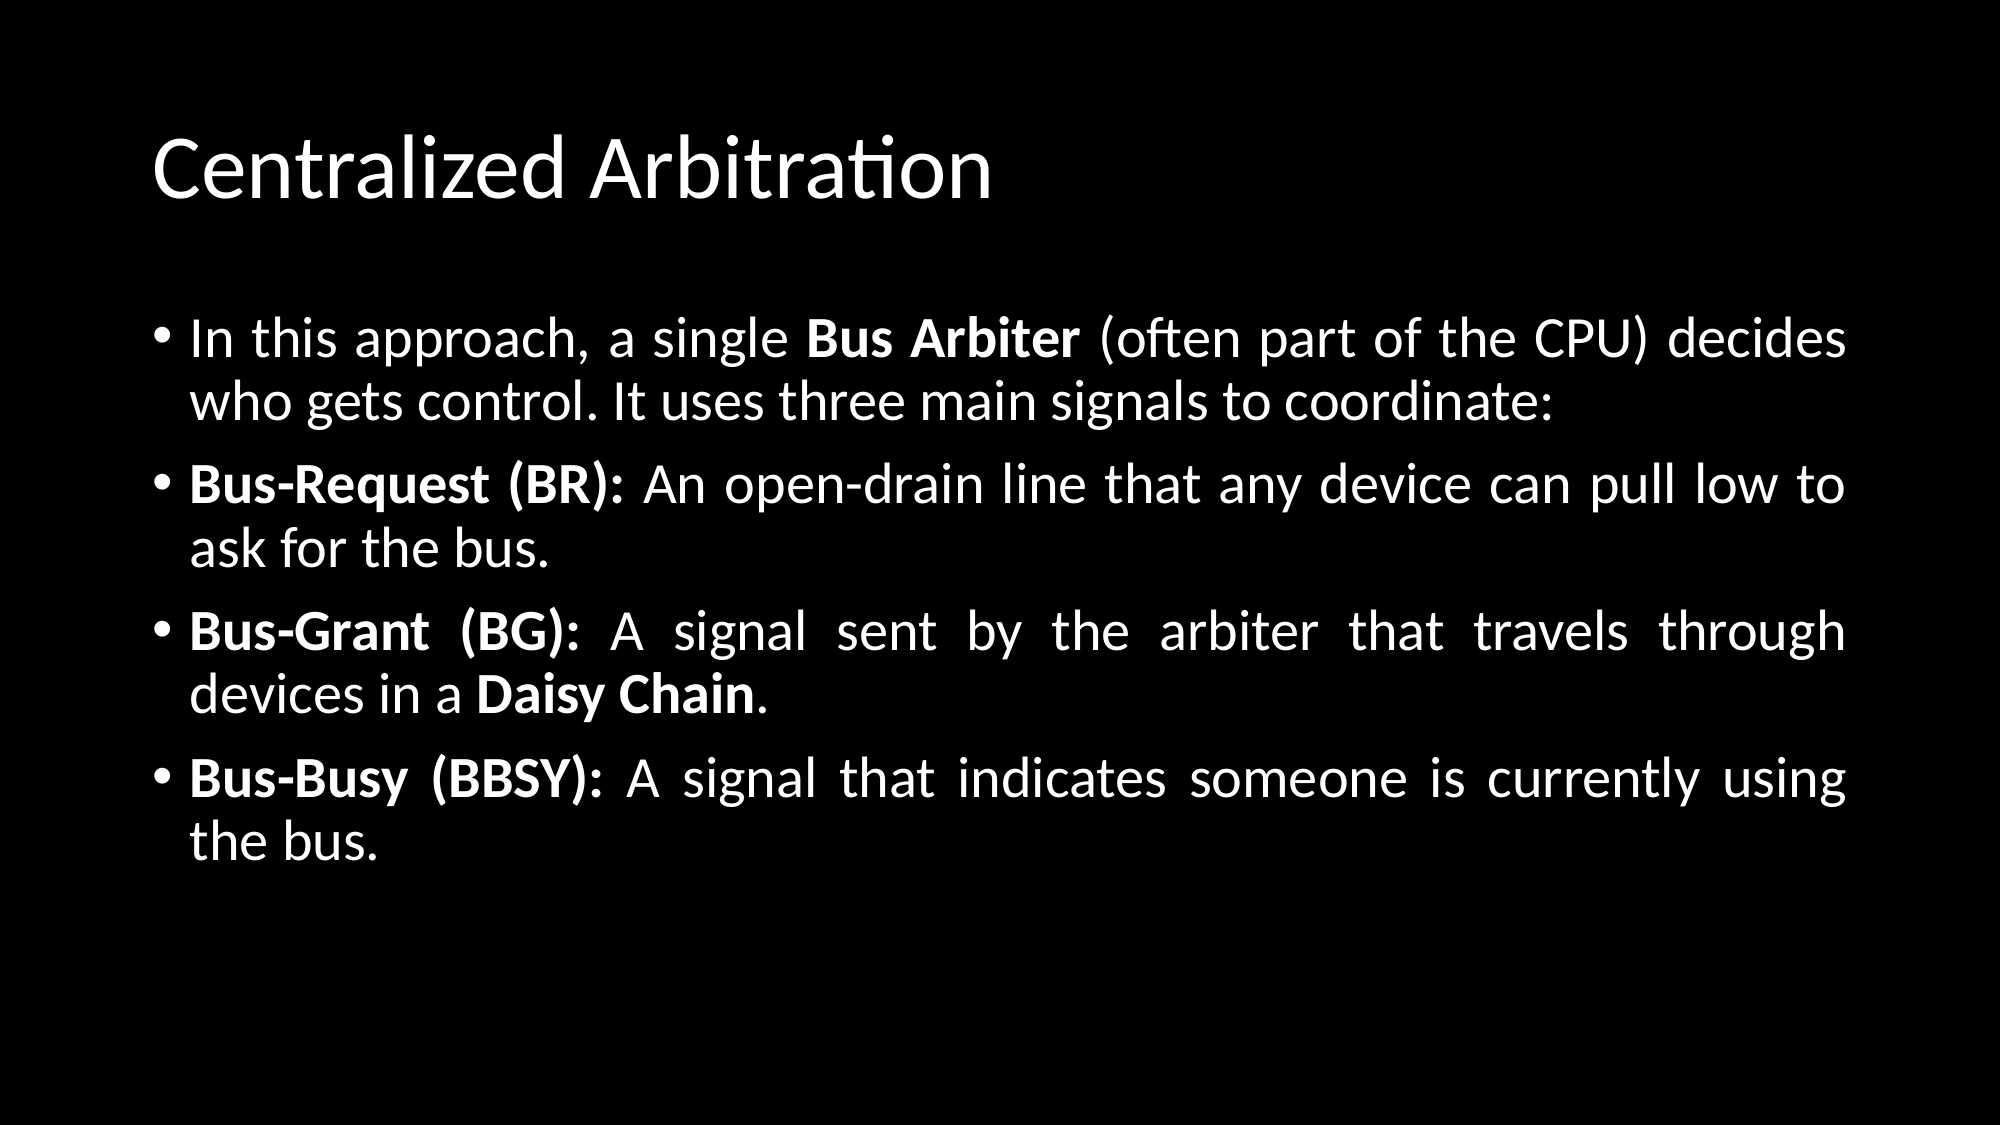

# Centralized Arbitration
In this approach, a single Bus Arbiter (often part of the CPU) decides who gets control. It uses three main signals to coordinate:
Bus-Request (BR): An open-drain line that any device can pull low to ask for the bus.
Bus-Grant (BG): A signal sent by the arbiter that travels through devices in a Daisy Chain.
Bus-Busy (BBSY): A signal that indicates someone is currently using the bus.